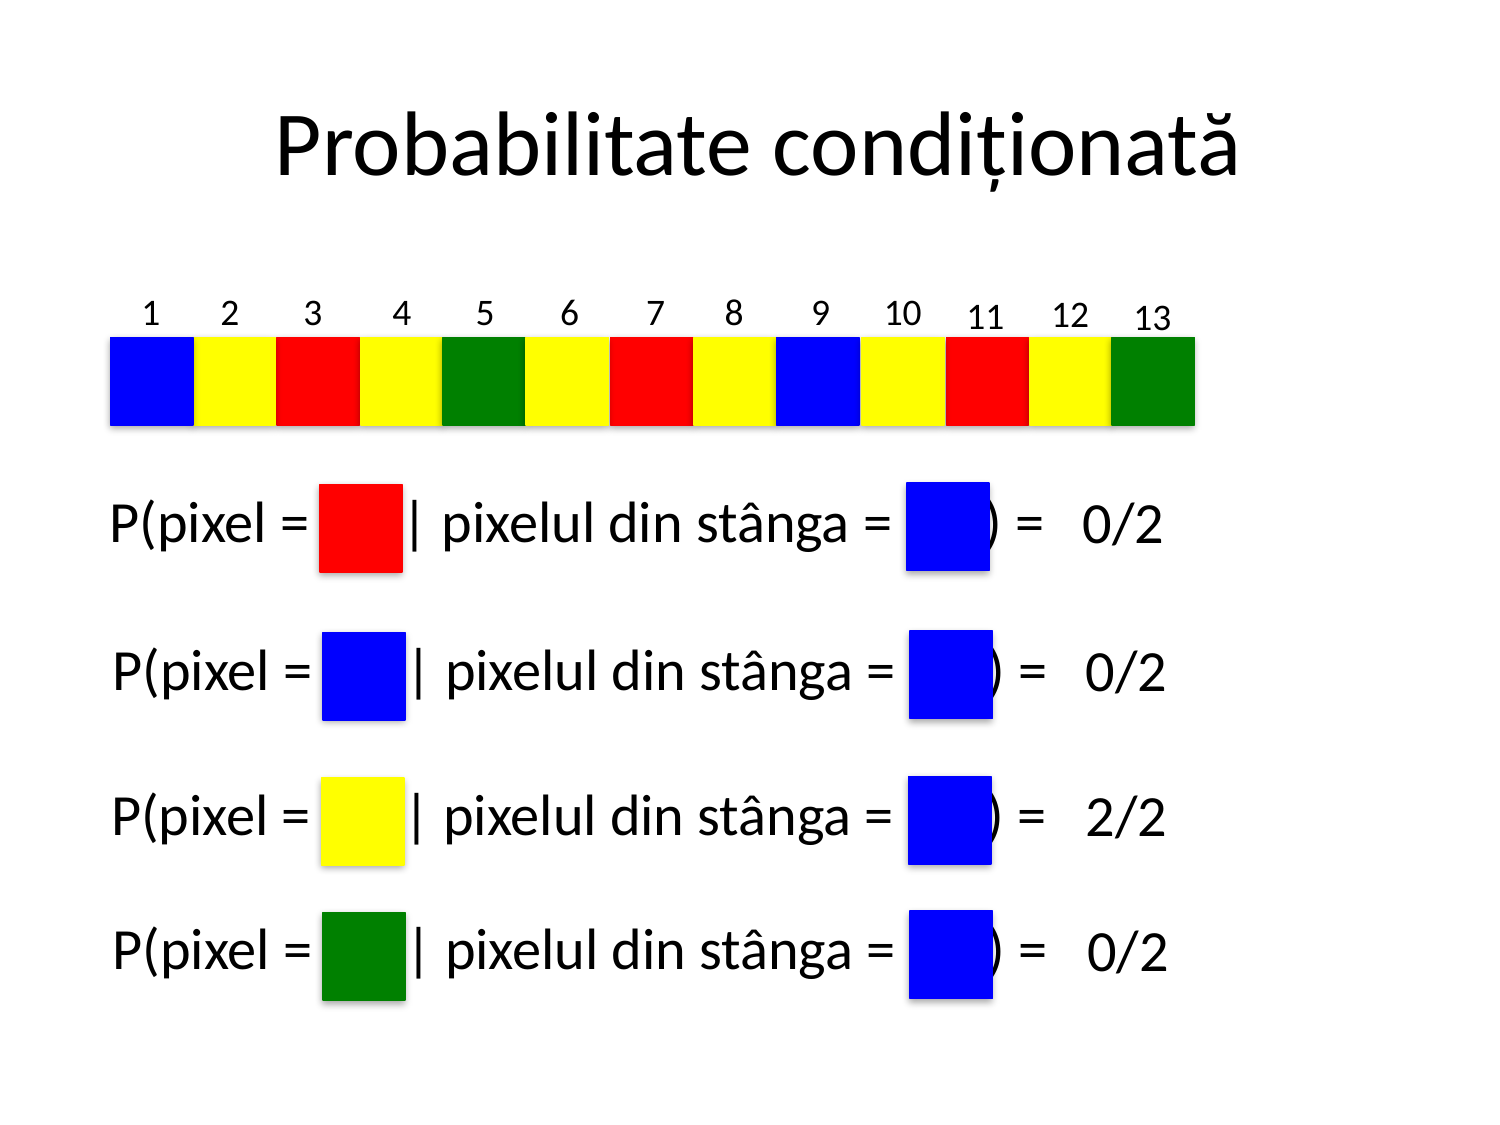

# Probabilitate condiționată
1
2
3
4
5
6
7
8
9
10
12
11
13

P(pixel =       | pixelul din stânga =       ) =
0/2

P(pixel =       | pixelul din stânga =       ) =
0/2

P(pixel =       | pixelul din stânga =       ) =
2/2

P(pixel =       | pixelul din stânga =       ) =
0/2